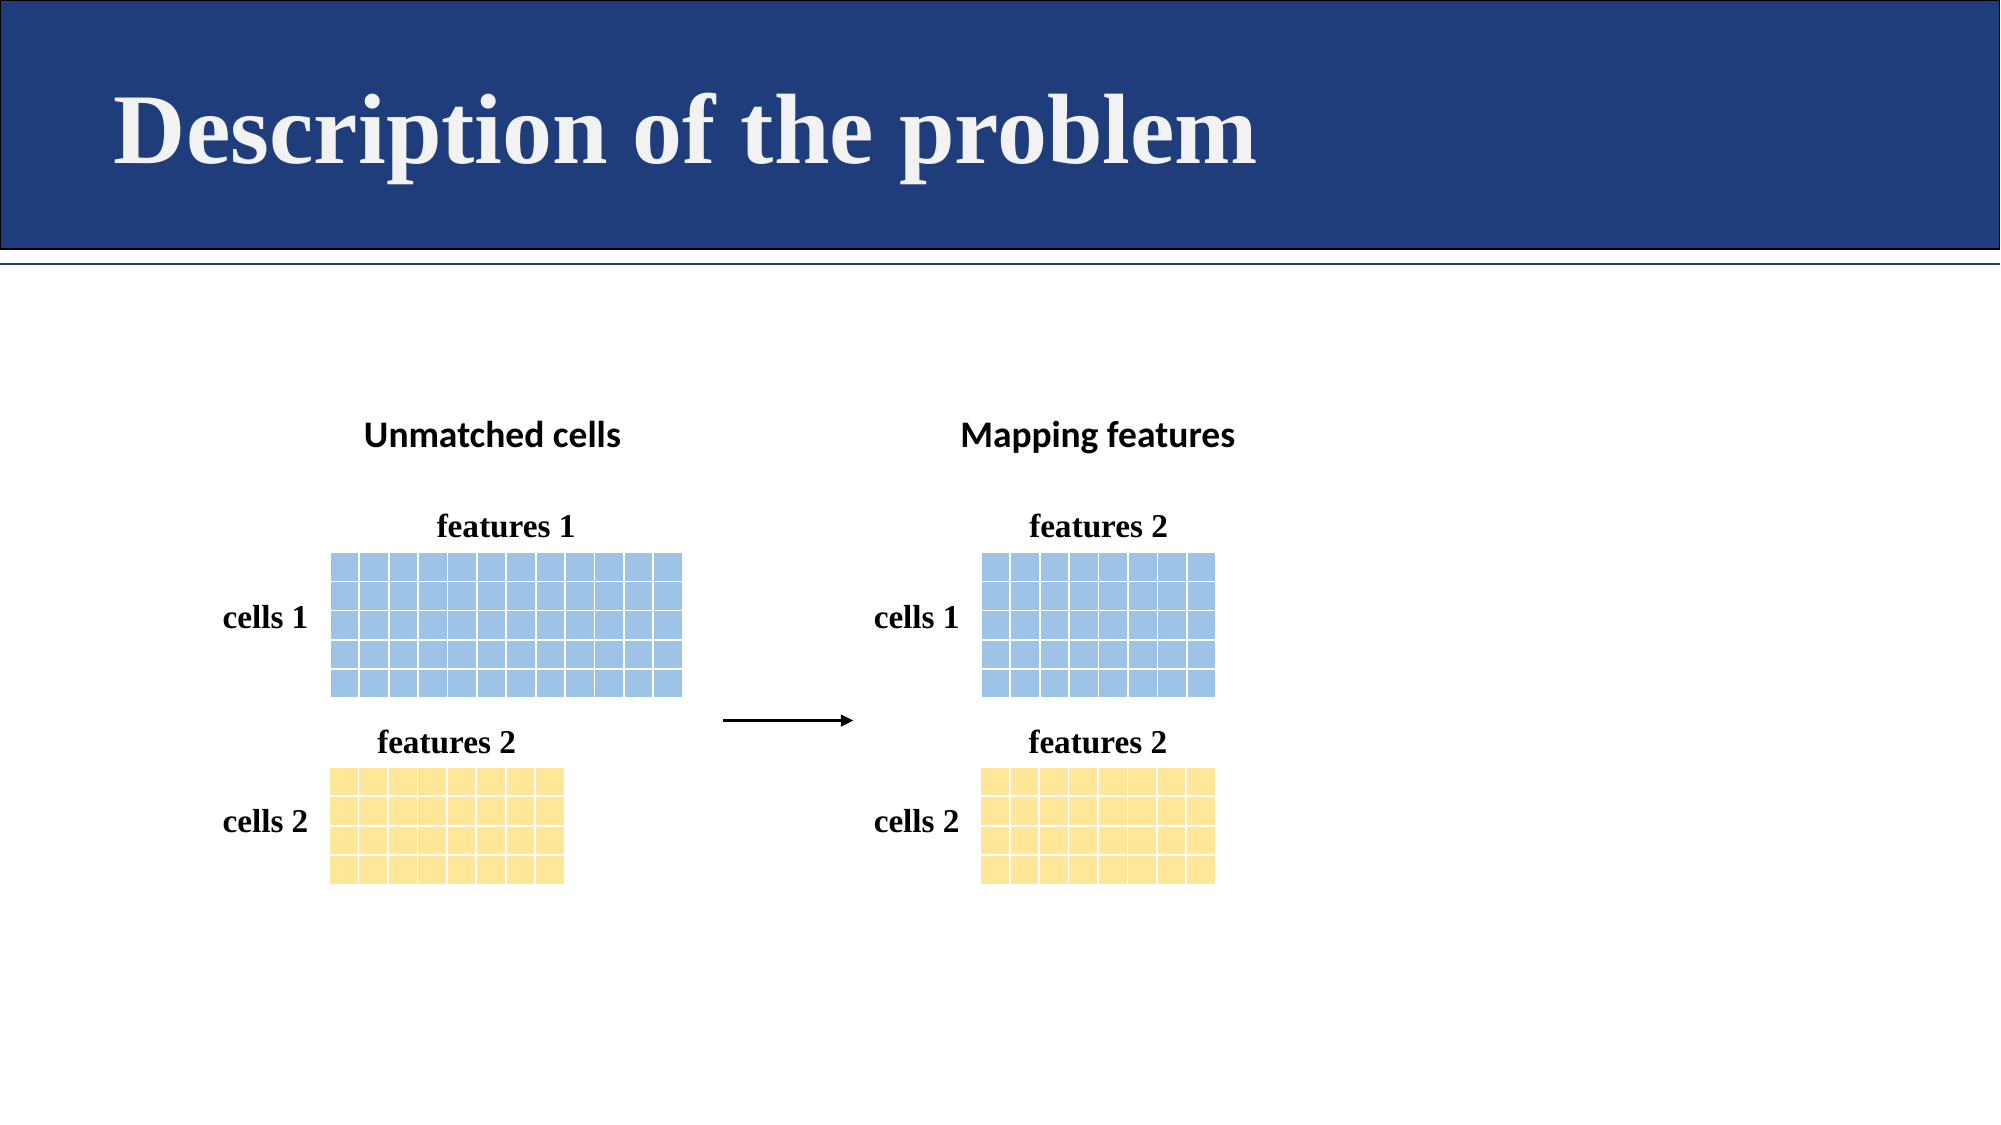

Description of the problem
Mapping features
Unmatched cells
features 1
features 2
|  |  |  |  |  |  |  |  |  |  |  |  |
| --- | --- | --- | --- | --- | --- | --- | --- | --- | --- | --- | --- |
|  |  |  |  |  |  |  |  |  |  |  |  |
|  |  |  |  |  |  |  |  |  |  |  |  |
|  |  |  |  |  |  |  |  |  |  |  |  |
|  |  |  |  |  |  |  |  |  |  |  |  |
|  |  |  |  |  |  |  |  |
| --- | --- | --- | --- | --- | --- | --- | --- |
|  |  |  |  |  |  |  |  |
|  |  |  |  |  |  |  |  |
|  |  |  |  |  |  |  |  |
|  |  |  |  |  |  |  |  |
cells 1
cells 1
features 2
features 2
|  |  |  |  |  |  |  |  |
| --- | --- | --- | --- | --- | --- | --- | --- |
|  |  |  |  |  |  |  |  |
|  |  |  |  |  |  |  |  |
|  |  |  |  |  |  |  |  |
|  |  |  |  |  |  |  |  |
| --- | --- | --- | --- | --- | --- | --- | --- |
|  |  |  |  |  |  |  |  |
|  |  |  |  |  |  |  |  |
|  |  |  |  |  |  |  |  |
cells 2
cells 2